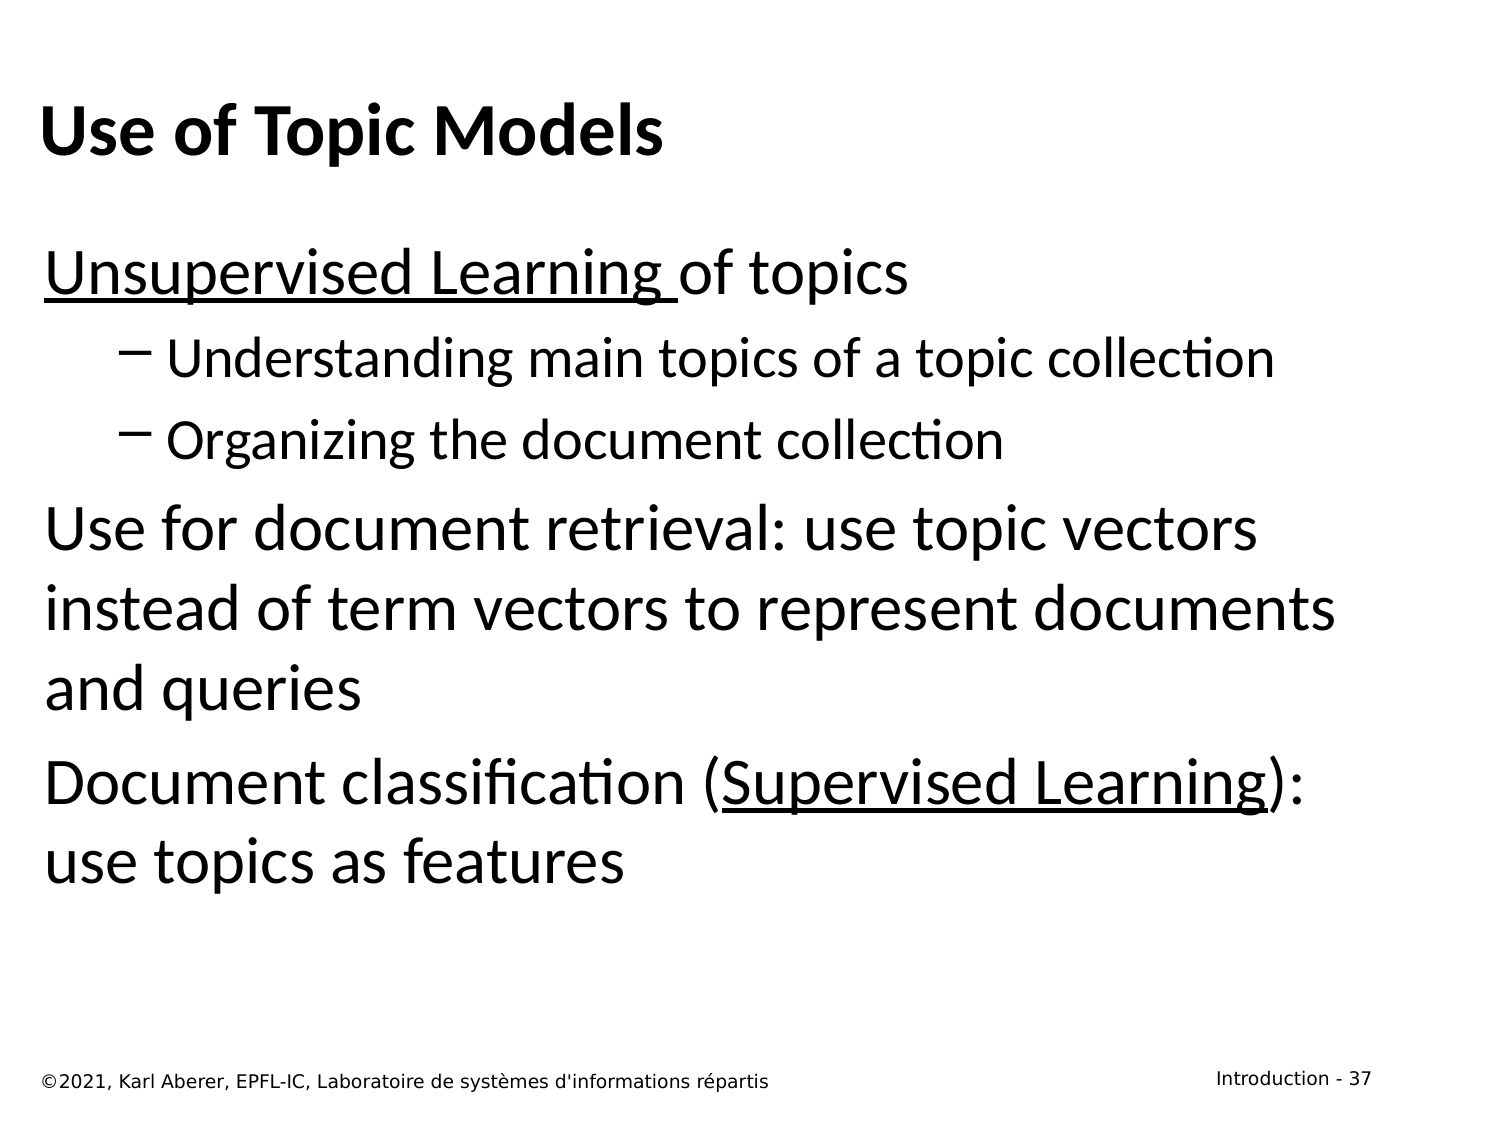

# Use of Topic Models
Unsupervised Learning of topics
Understanding main topics of a topic collection
Organizing the document collection
Use for document retrieval: use topic vectors instead of term vectors to represent documents and queries
Document classification (Supervised Learning): use topics as features
©2021, Karl Aberer, EPFL-IC, Laboratoire de systèmes d'informations répartis